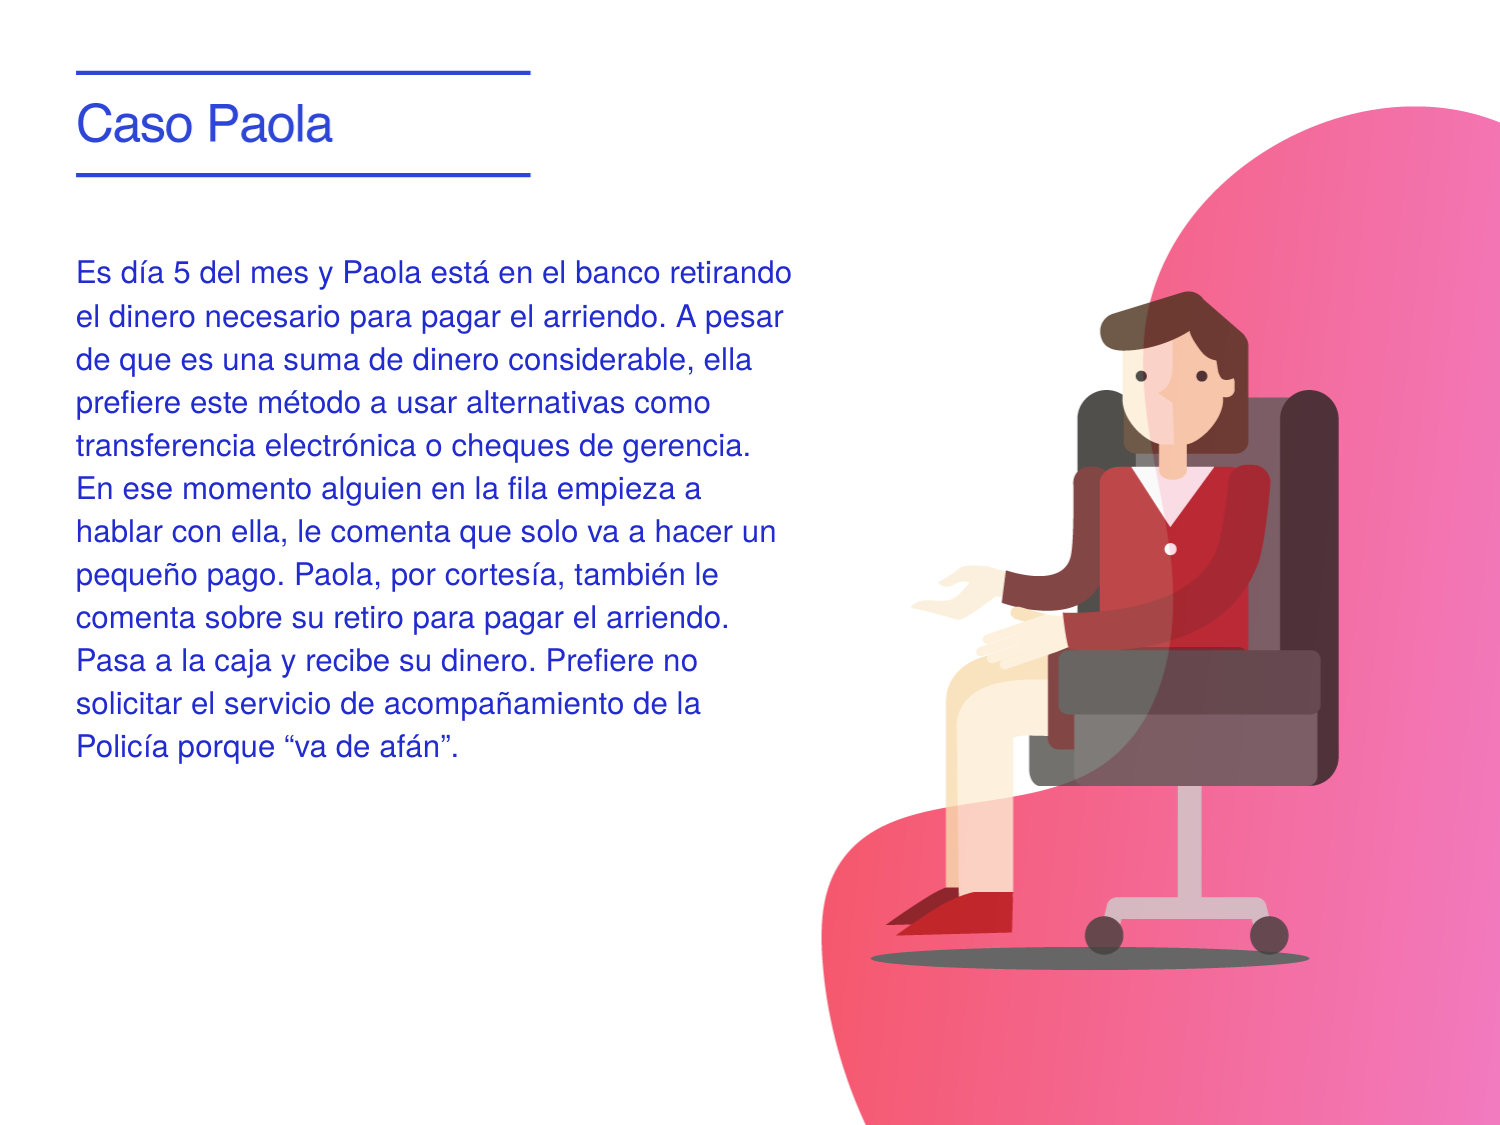

Es día 5 del mes y Paola está en el banco retirando el dinero necesario para pagar el arriendo. A pesar de que es una suma de dinero considerable, ella prefiere este método a usar alternativas como transferencia electrónica o cheques de gerencia. En ese momento alguien en la fila empieza a hablar con ella, le comenta que solo va a hacer un pequeño pago. Paola, por cortesía, también le comenta sobre su retiro para pagar el arriendo. Pasa a la caja y recibe su dinero. Prefiere no solicitar el servicio de acompañamiento de la Policía porque “va de afán”.